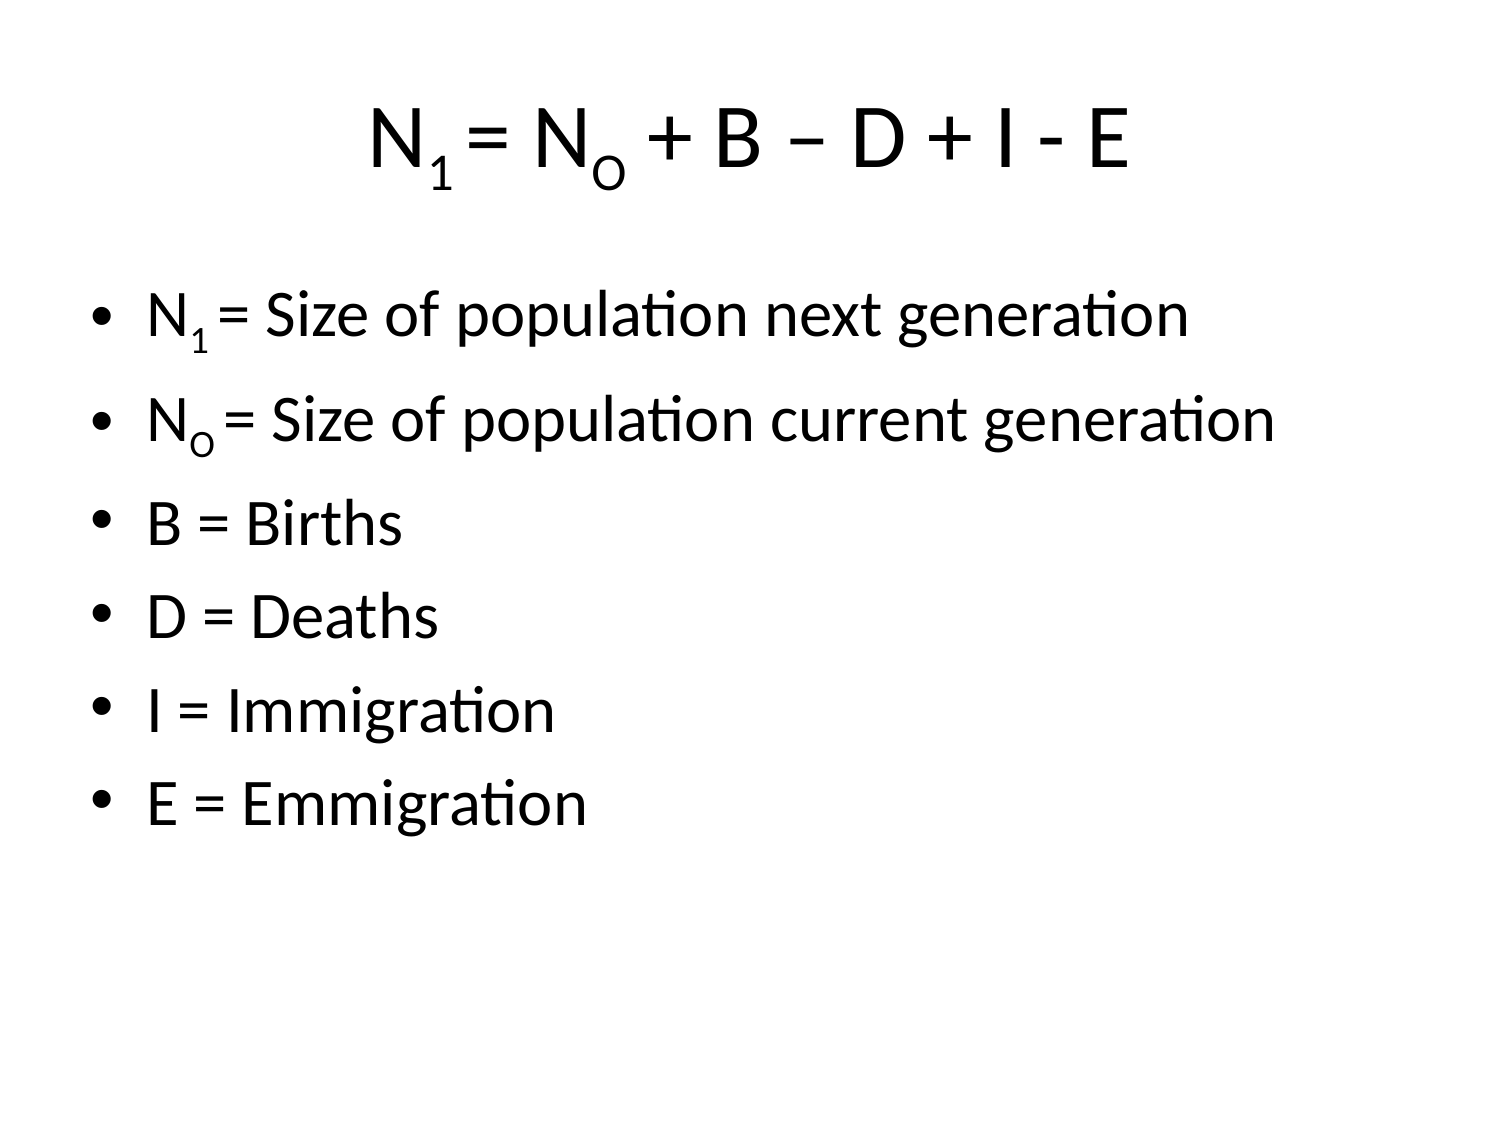

# N1 = NO + B – D + I - E
N1 = Size of population next generation
NO = Size of population current generation
B = Births
D = Deaths
I = Immigration
E = Emmigration